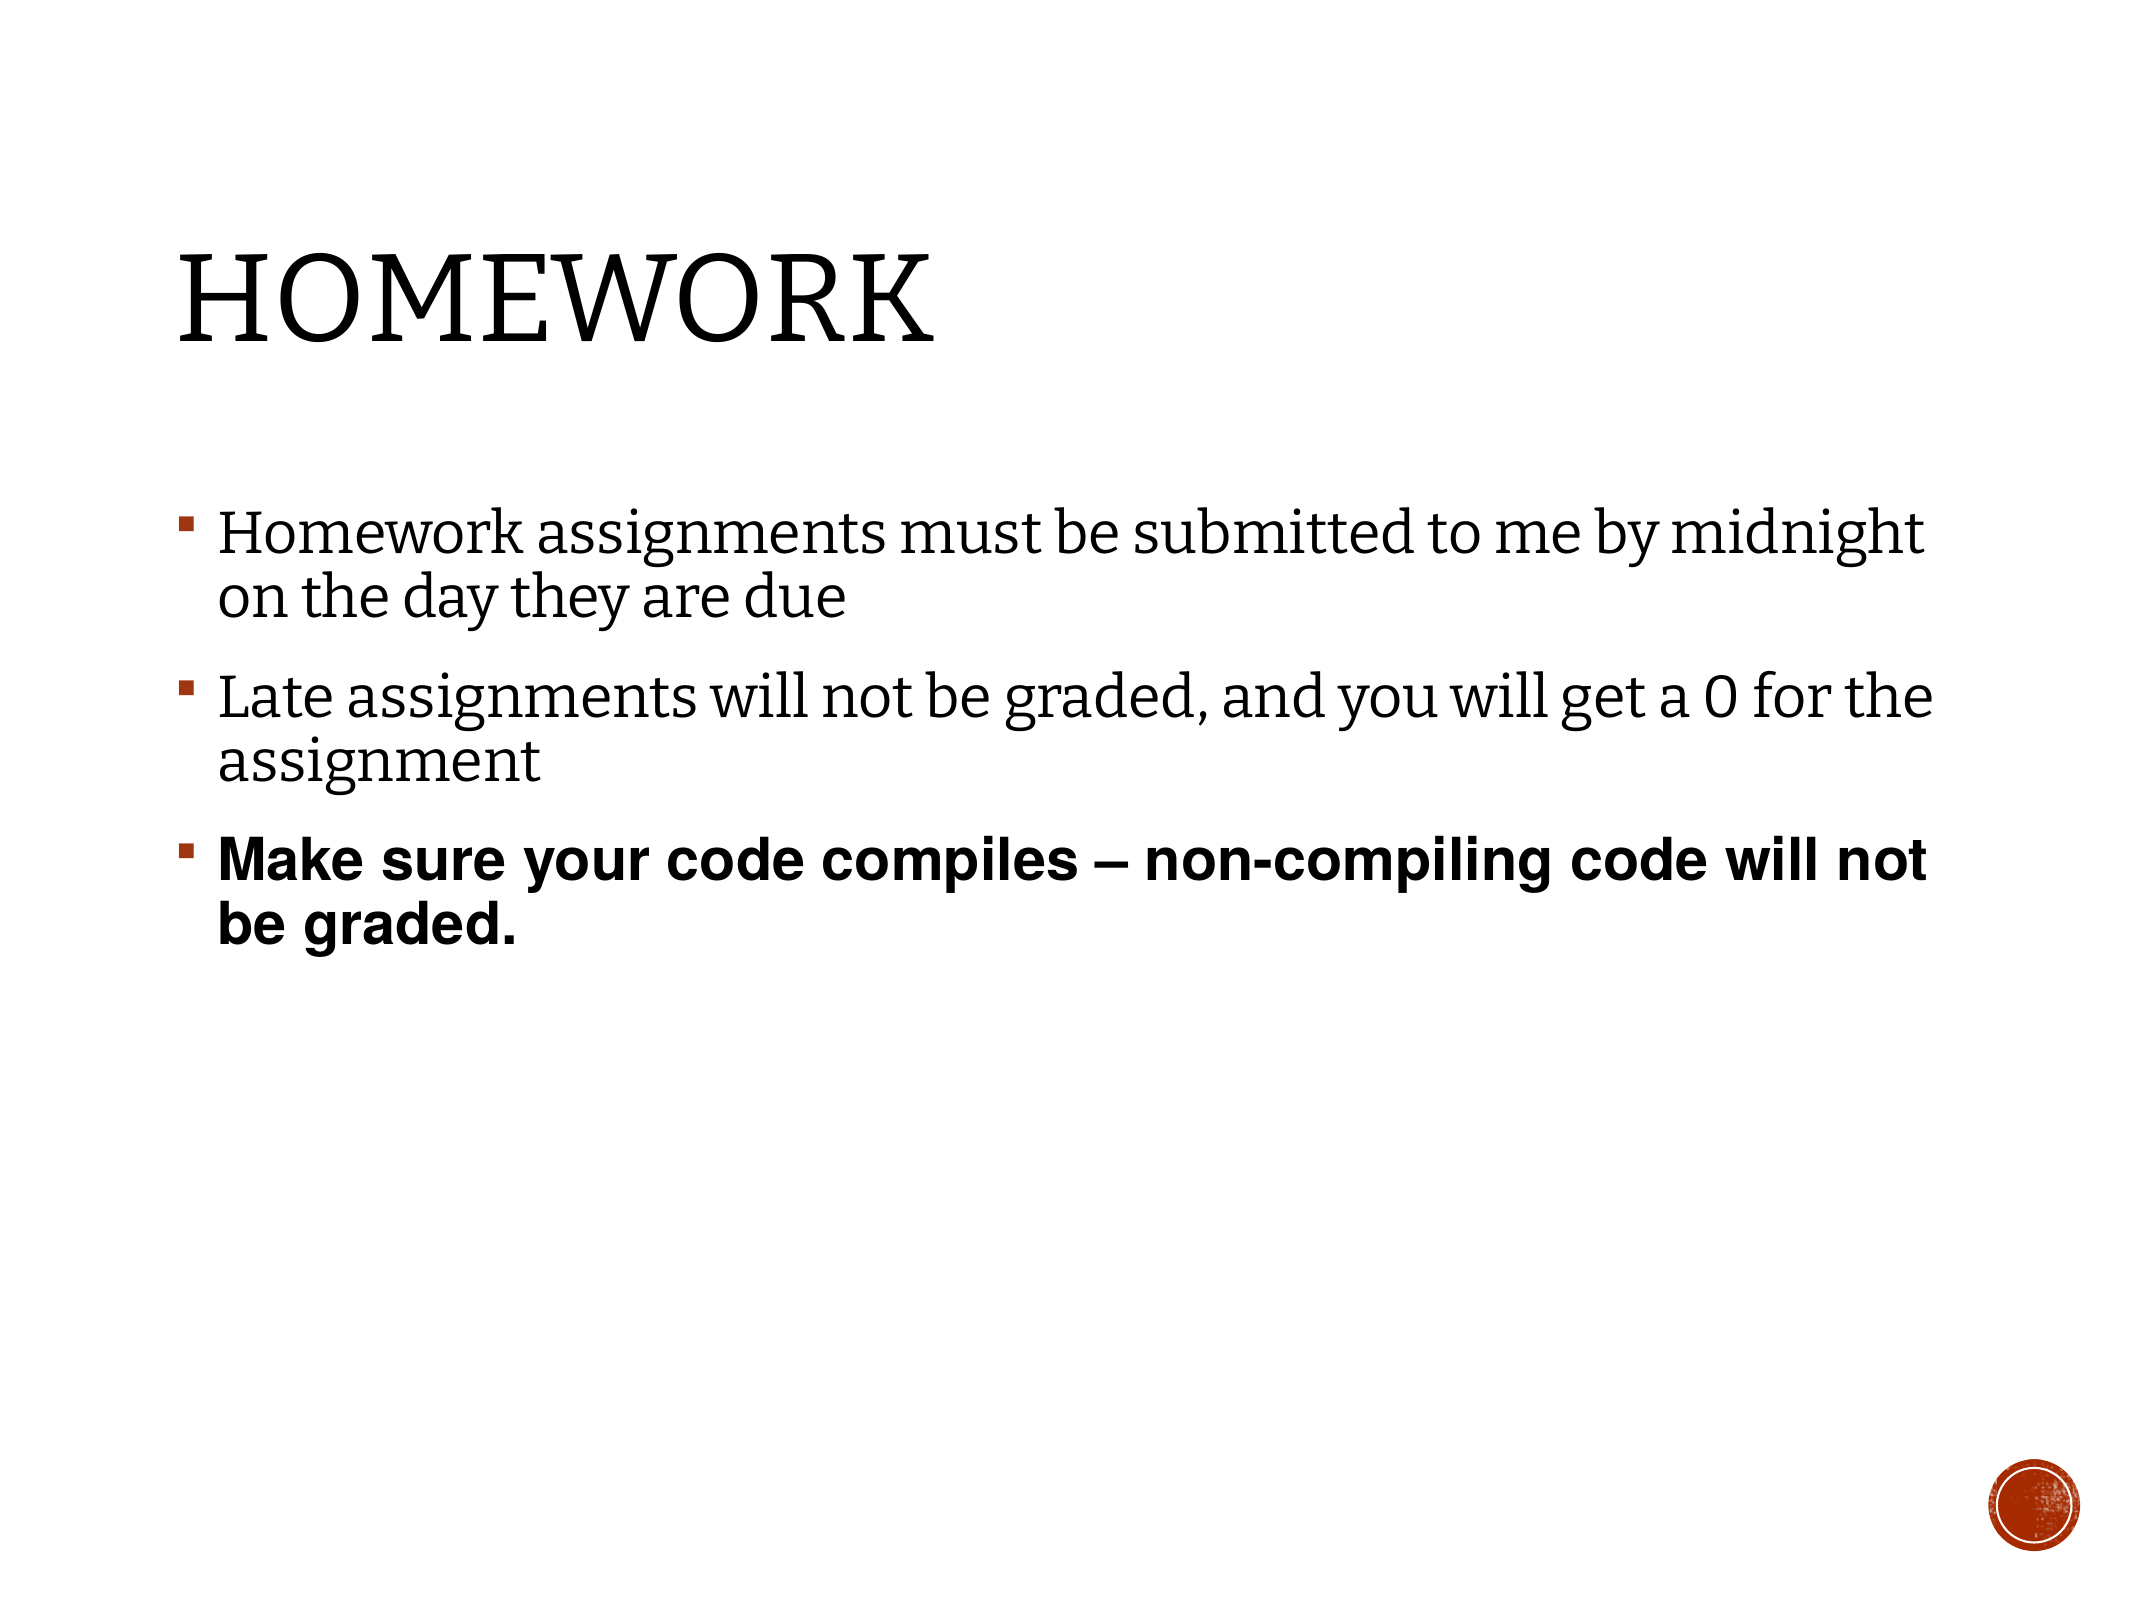

# Homework
Homework assignments must be submitted to me by midnight on the day they are due
Late assignments will not be graded, and you will get a 0 for the assignment
Make sure your code compiles – non-compiling code will not be graded.